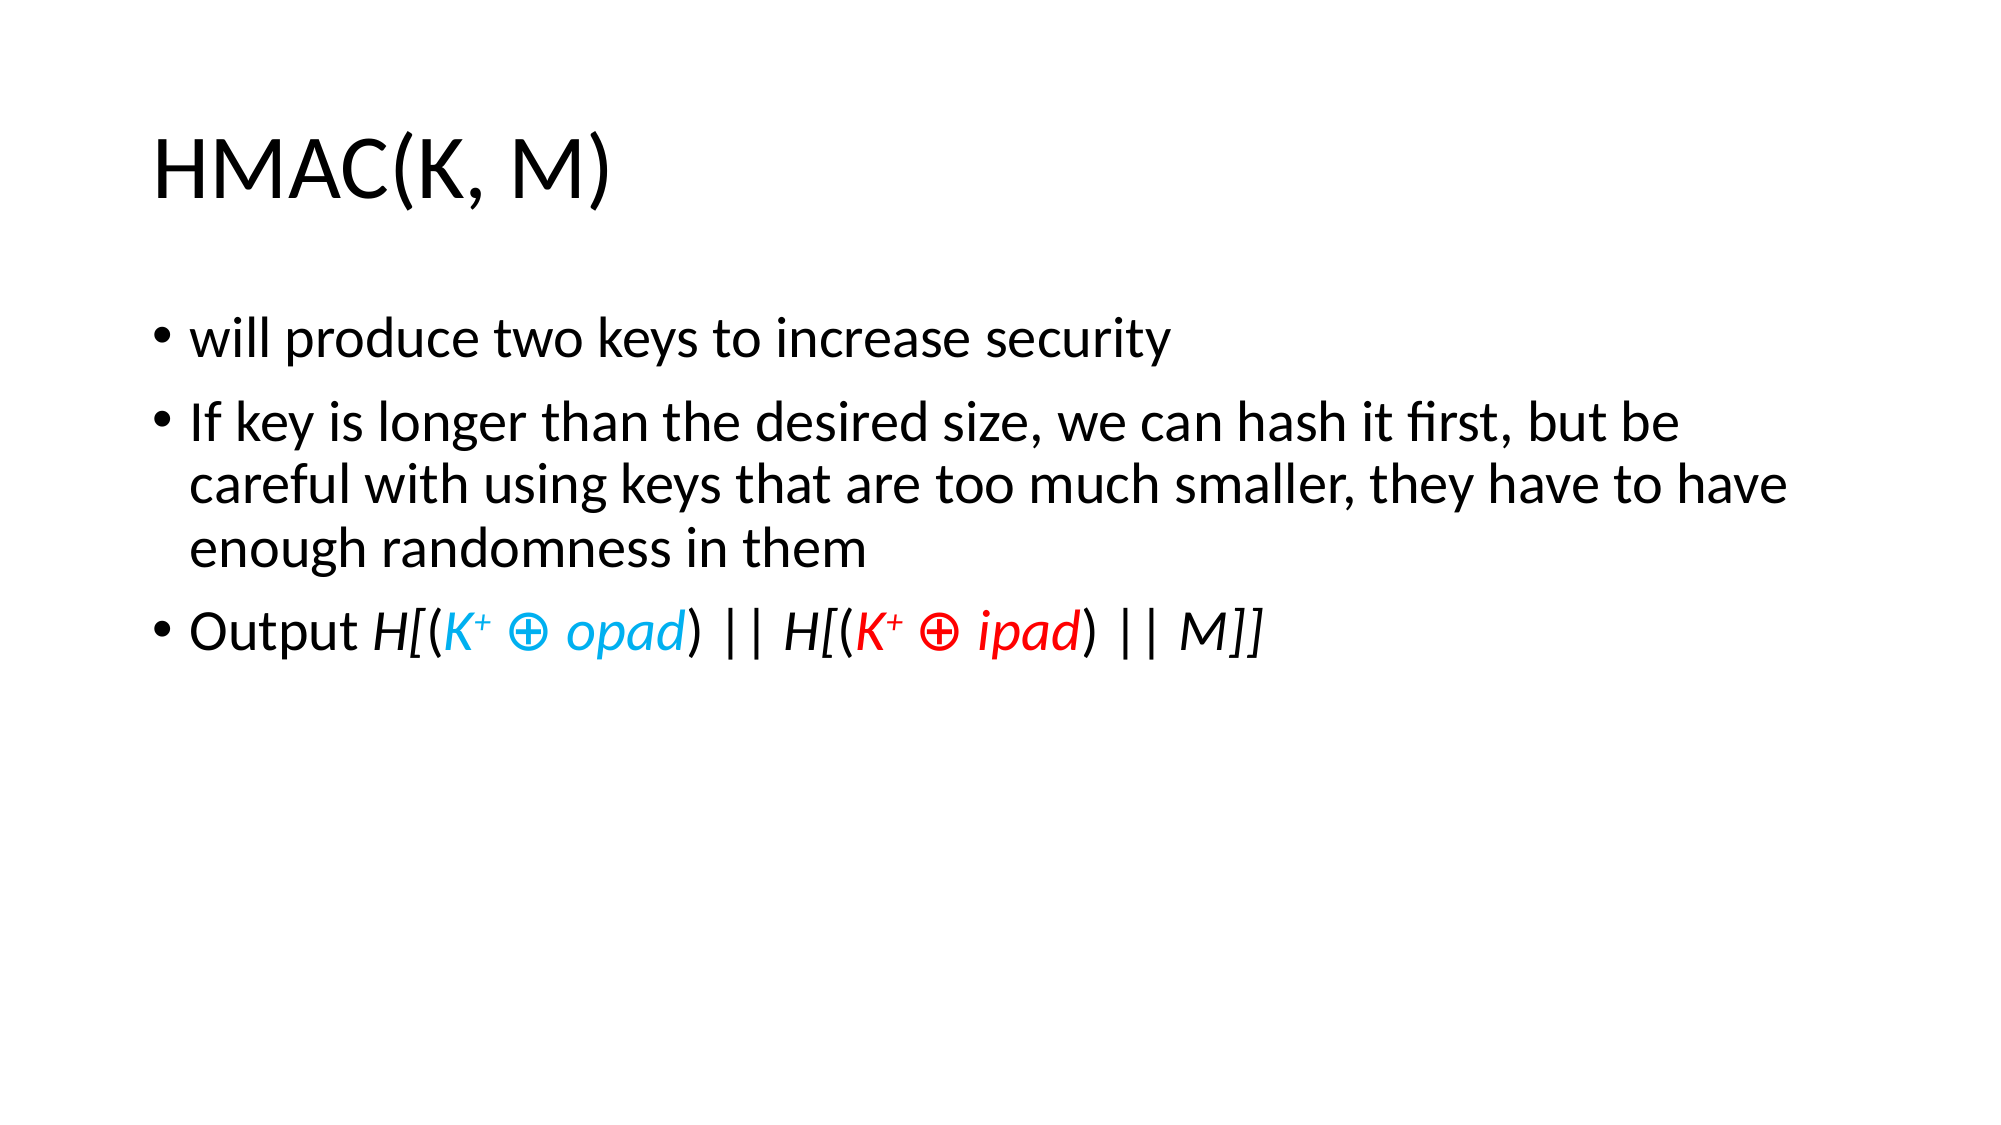

# HMAC(K, M)
will produce two keys to increase security
If key is longer than the desired size, we can hash it first, but be careful with using keys that are too much smaller, they have to have enough randomness in them
Output H[(K+ ⊕ opad) || H[(K+ ⊕ ipad) || M]]